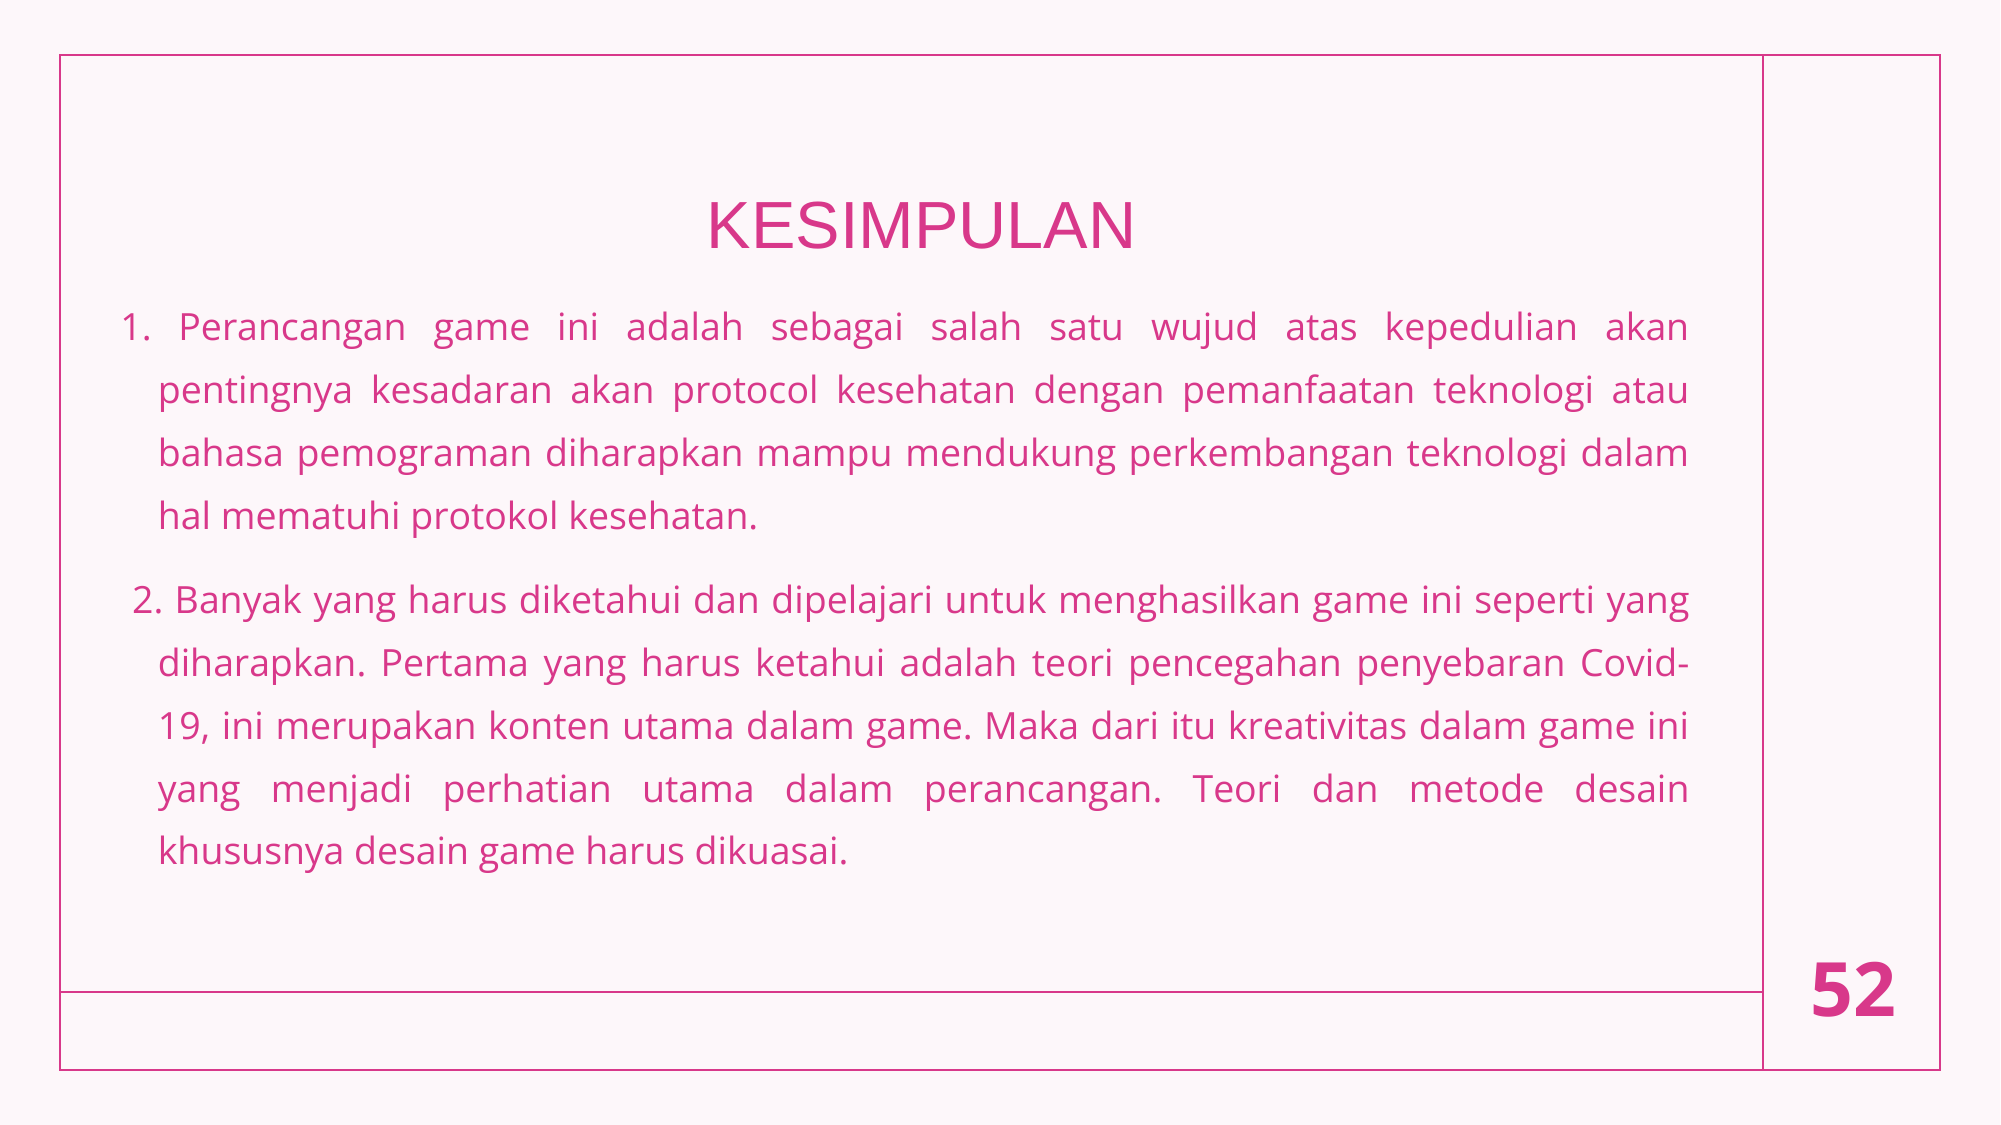

# KESIMPULAN

1. Perancangan game ini adalah sebagai salah satu wujud atas kepedulian akan pentingnya kesadaran akan protocol kesehatan dengan pemanfaatan teknologi atau bahasa pemograman diharapkan mampu mendukung perkembangan teknologi dalam hal mematuhi protokol kesehatan.
 2. Banyak yang harus diketahui dan dipelajari untuk menghasilkan game ini seperti yang diharapkan. Pertama yang harus ketahui adalah teori pencegahan penyebaran Covid-19, ini merupakan konten utama dalam game. Maka dari itu kreativitas dalam game ini yang menjadi perhatian utama dalam perancangan. Teori dan metode desain khususnya desain game harus dikuasai.
52